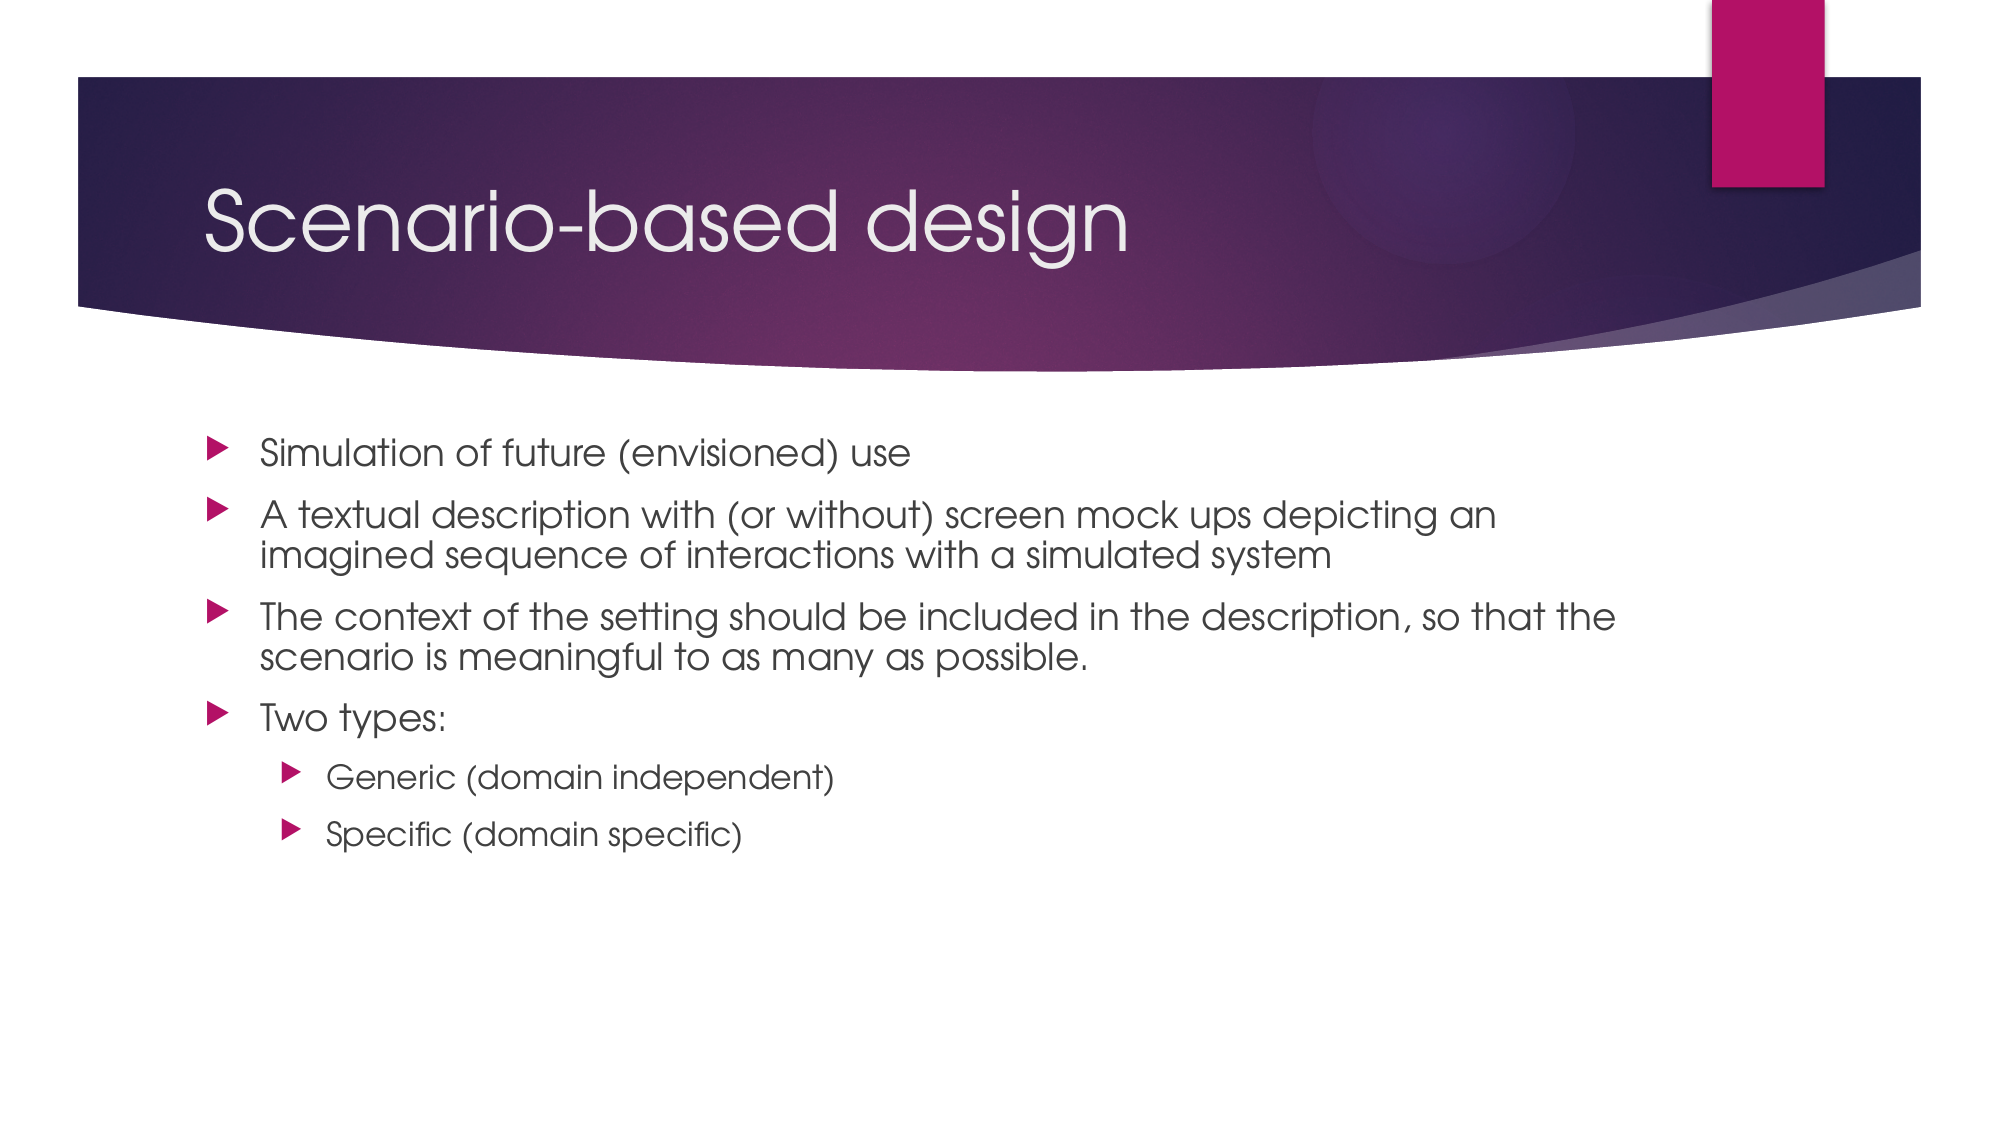

# Scenario-based design
Simulation of future (envisioned) use
A textual description with (or without) screen mock ups depicting an imagined sequence of interactions with a simulated system
The context of the setting should be included in the description, so that the scenario is meaningful to as many as possible.
Two types:
Generic (domain independent)
Specific (domain specific)